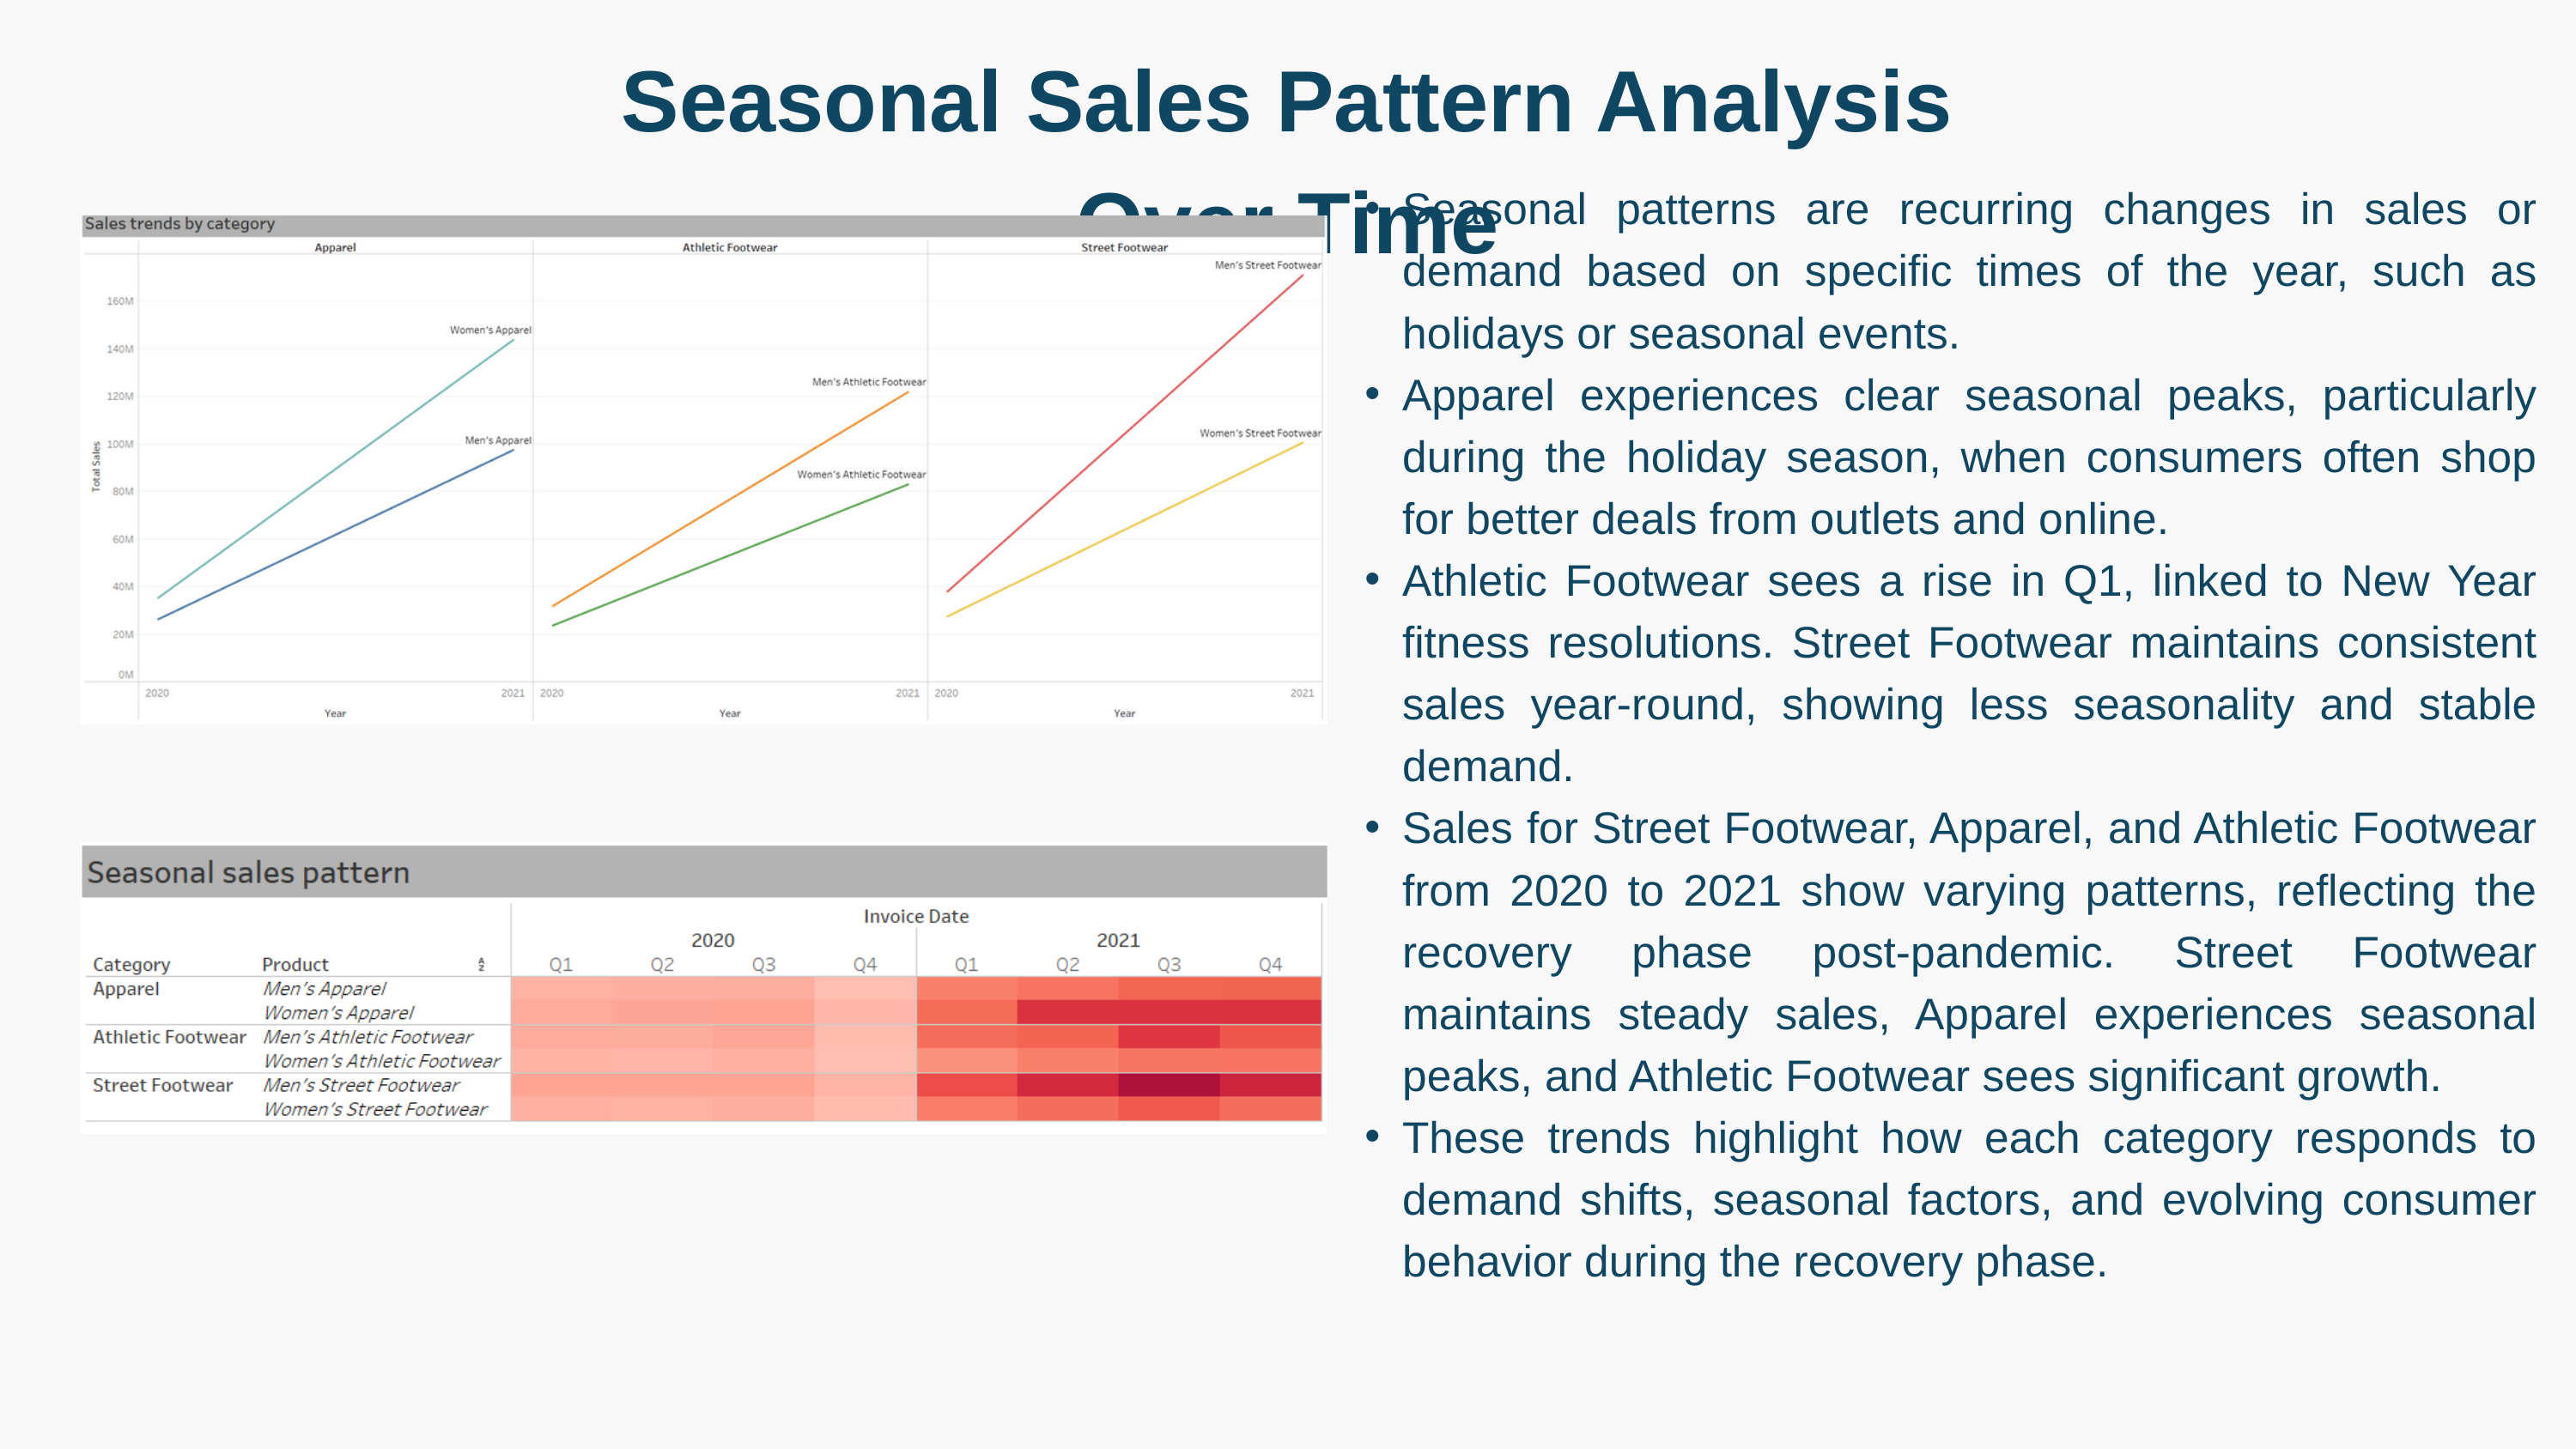

Seasonal Sales Pattern Analysis Over Time
Seasonal patterns are recurring changes in sales or demand based on specific times of the year, such as holidays or seasonal events.
Apparel experiences clear seasonal peaks, particularly during the holiday season, when consumers often shop for better deals from outlets and online.
Athletic Footwear sees a rise in Q1, linked to New Year fitness resolutions. Street Footwear maintains consistent sales year-round, showing less seasonality and stable demand.
Sales for Street Footwear, Apparel, and Athletic Footwear from 2020 to 2021 show varying patterns, reflecting the recovery phase post-pandemic. Street Footwear maintains steady sales, Apparel experiences seasonal peaks, and Athletic Footwear sees significant growth.
These trends highlight how each category responds to demand shifts, seasonal factors, and evolving consumer behavior during the recovery phase.